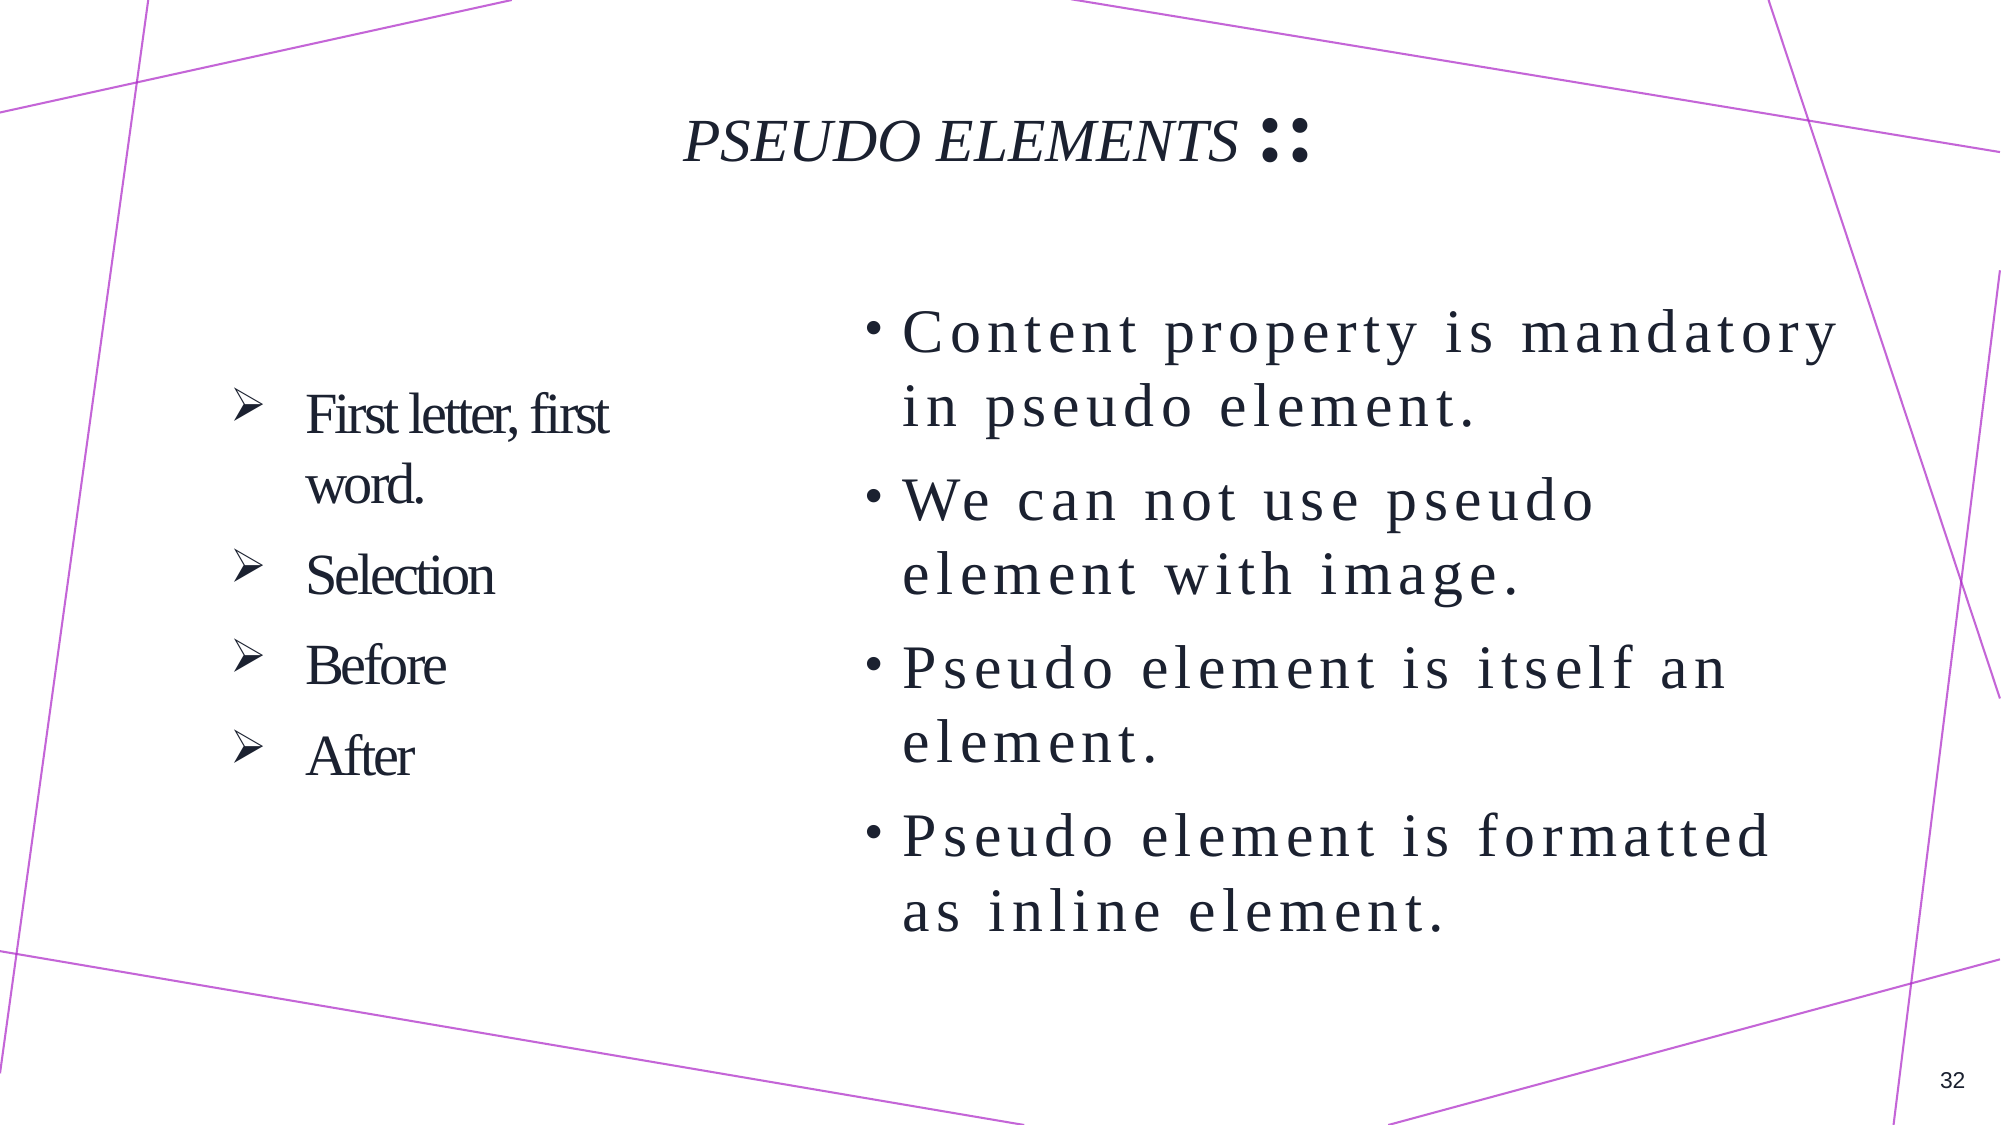

# Pseudo elements ::
Content property is mandatory in pseudo element.
We can not use pseudo element with image.
Pseudo element is itself an element.
Pseudo element is formatted as inline element.
First letter, first word.
Selection
Before
After

32